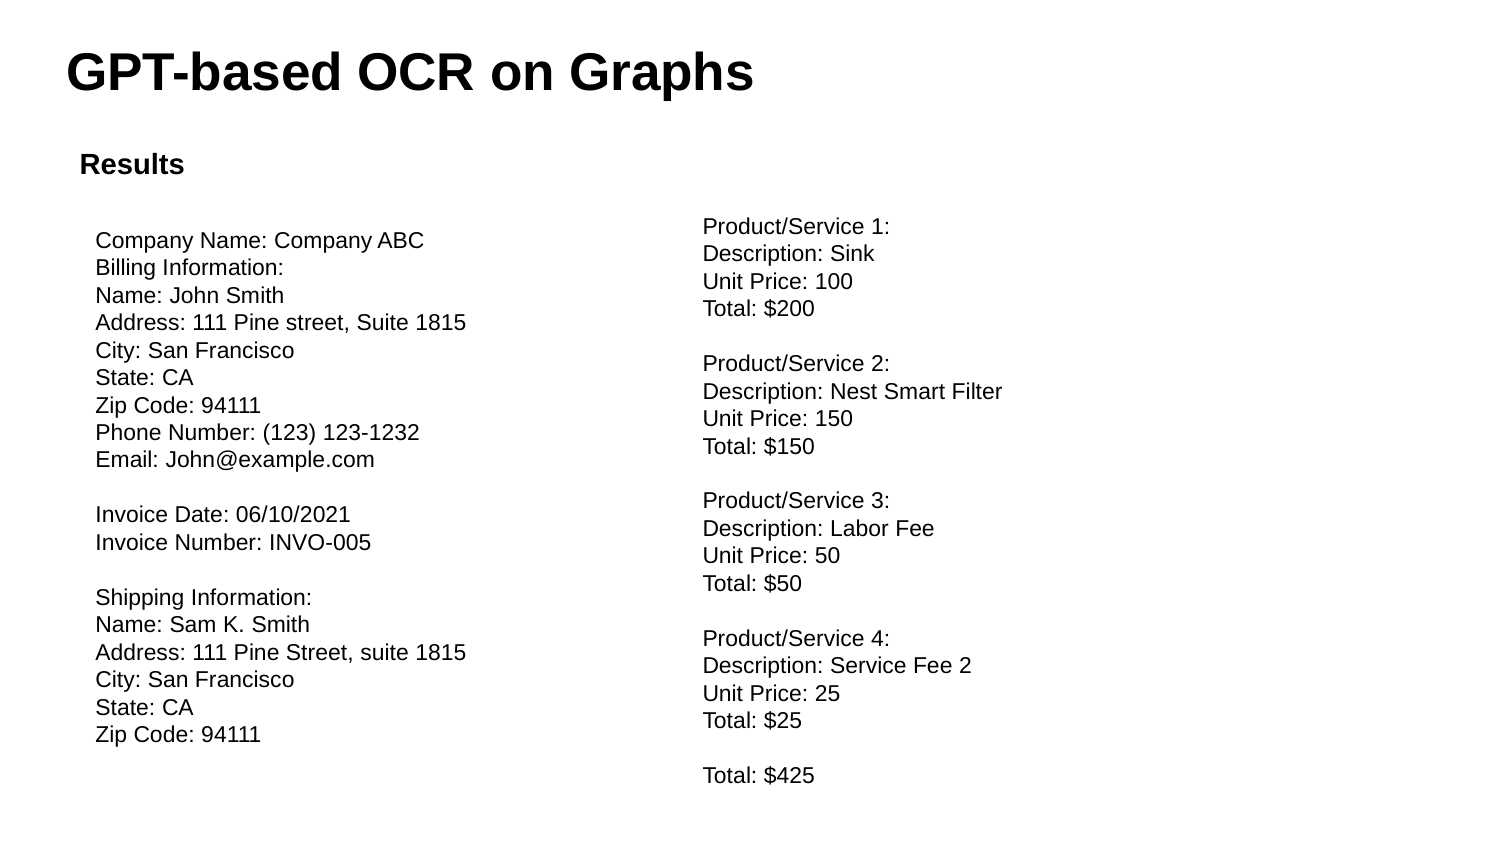

# GPT-based OCR on Graphs
Results
Product/Service 1:
Description: Sink
Unit Price: 100
Total: $200

Product/Service 2:
Description: Nest Smart Filter
Unit Price: 150
Total: $150

Product/Service 3:
Description: Labor Fee
Unit Price: 50
Total: $50

Product/Service 4:
Description: Service Fee 2
Unit Price: 25
Total: $25

Total: $425
Company Name: Company ABC
Billing Information:
Name: John Smith
Address: 111 Pine street, Suite 1815
City: San Francisco
State: CA
Zip Code: 94111
Phone Number: (123) 123-1232
Email: John@example.com

Invoice Date: 06/10/2021
Invoice Number: INVO-005

Shipping Information:
Name: Sam K. Smith
Address: 111 Pine Street, suite 1815
City: San Francisco
State: CA
Zip Code: 94111